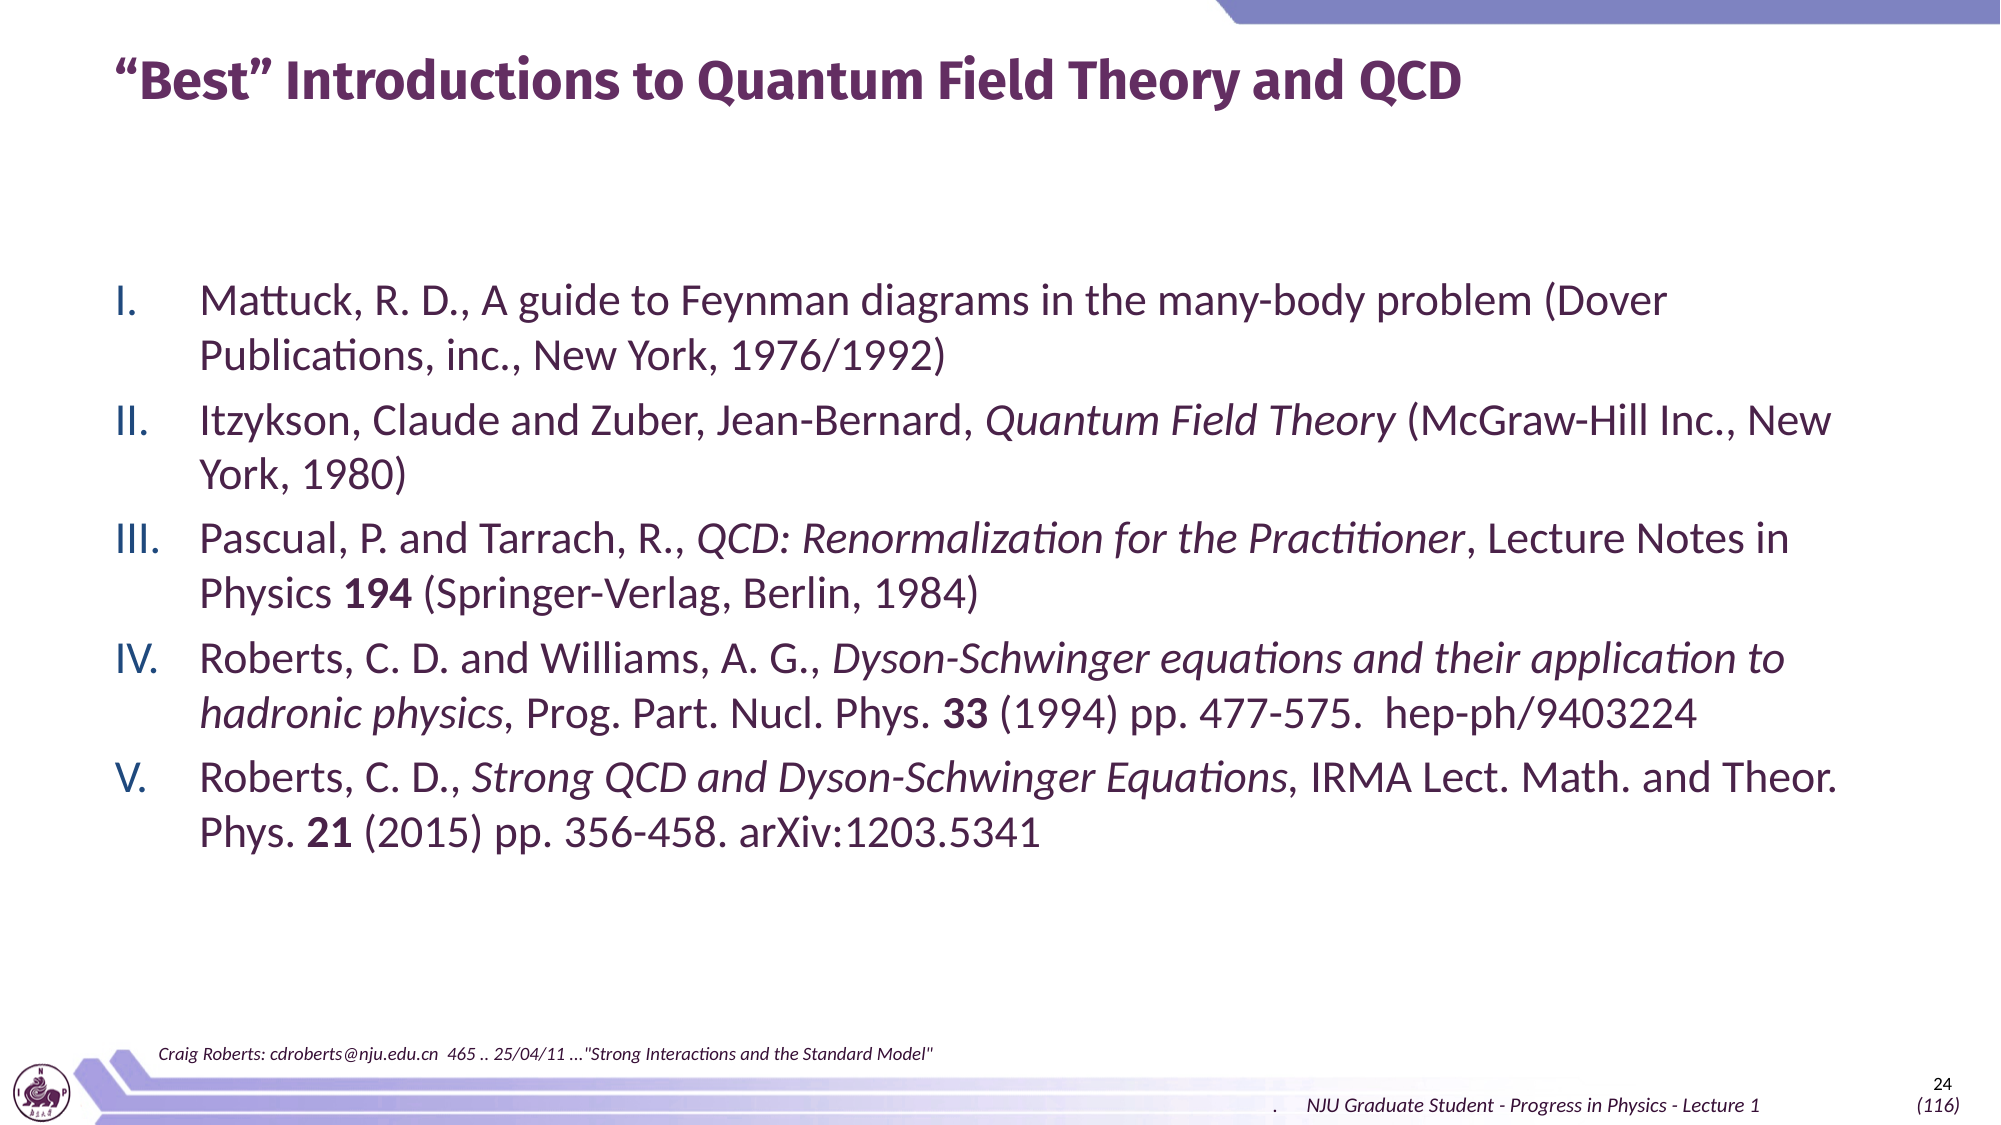

# “Best” Introductions to Quantum Field Theory and QCD
Mattuck, R. D., A guide to Feynman diagrams in the many-body problem (Dover Publications, inc., New York, 1976/1992)
Itzykson, Claude and Zuber, Jean-Bernard, Quantum Field Theory (McGraw-Hill Inc., New York, 1980)
Pascual, P. and Tarrach, R., QCD: Renormalization for the Practitioner, Lecture Notes in Physics 194 (Springer-Verlag, Berlin, 1984)
Roberts, C. D. and Williams, A. G., Dyson-Schwinger equations and their application to hadronic physics, Prog. Part. Nucl. Phys. 33 (1994) pp. 477-575.  hep-ph/9403224
Roberts, C. D., Strong QCD and Dyson-Schwinger Equations, IRMA Lect. Math. and Theor. Phys. 21 (2015) pp. 356-458. arXiv:1203.5341
Craig Roberts: cdroberts@nju.edu.cn  465 .. 25/04/11 ..."Strong Interactions and the Standard Model"
24
.      NJU Graduate Student - Progress in Physics - Lecture 1                                 (116)